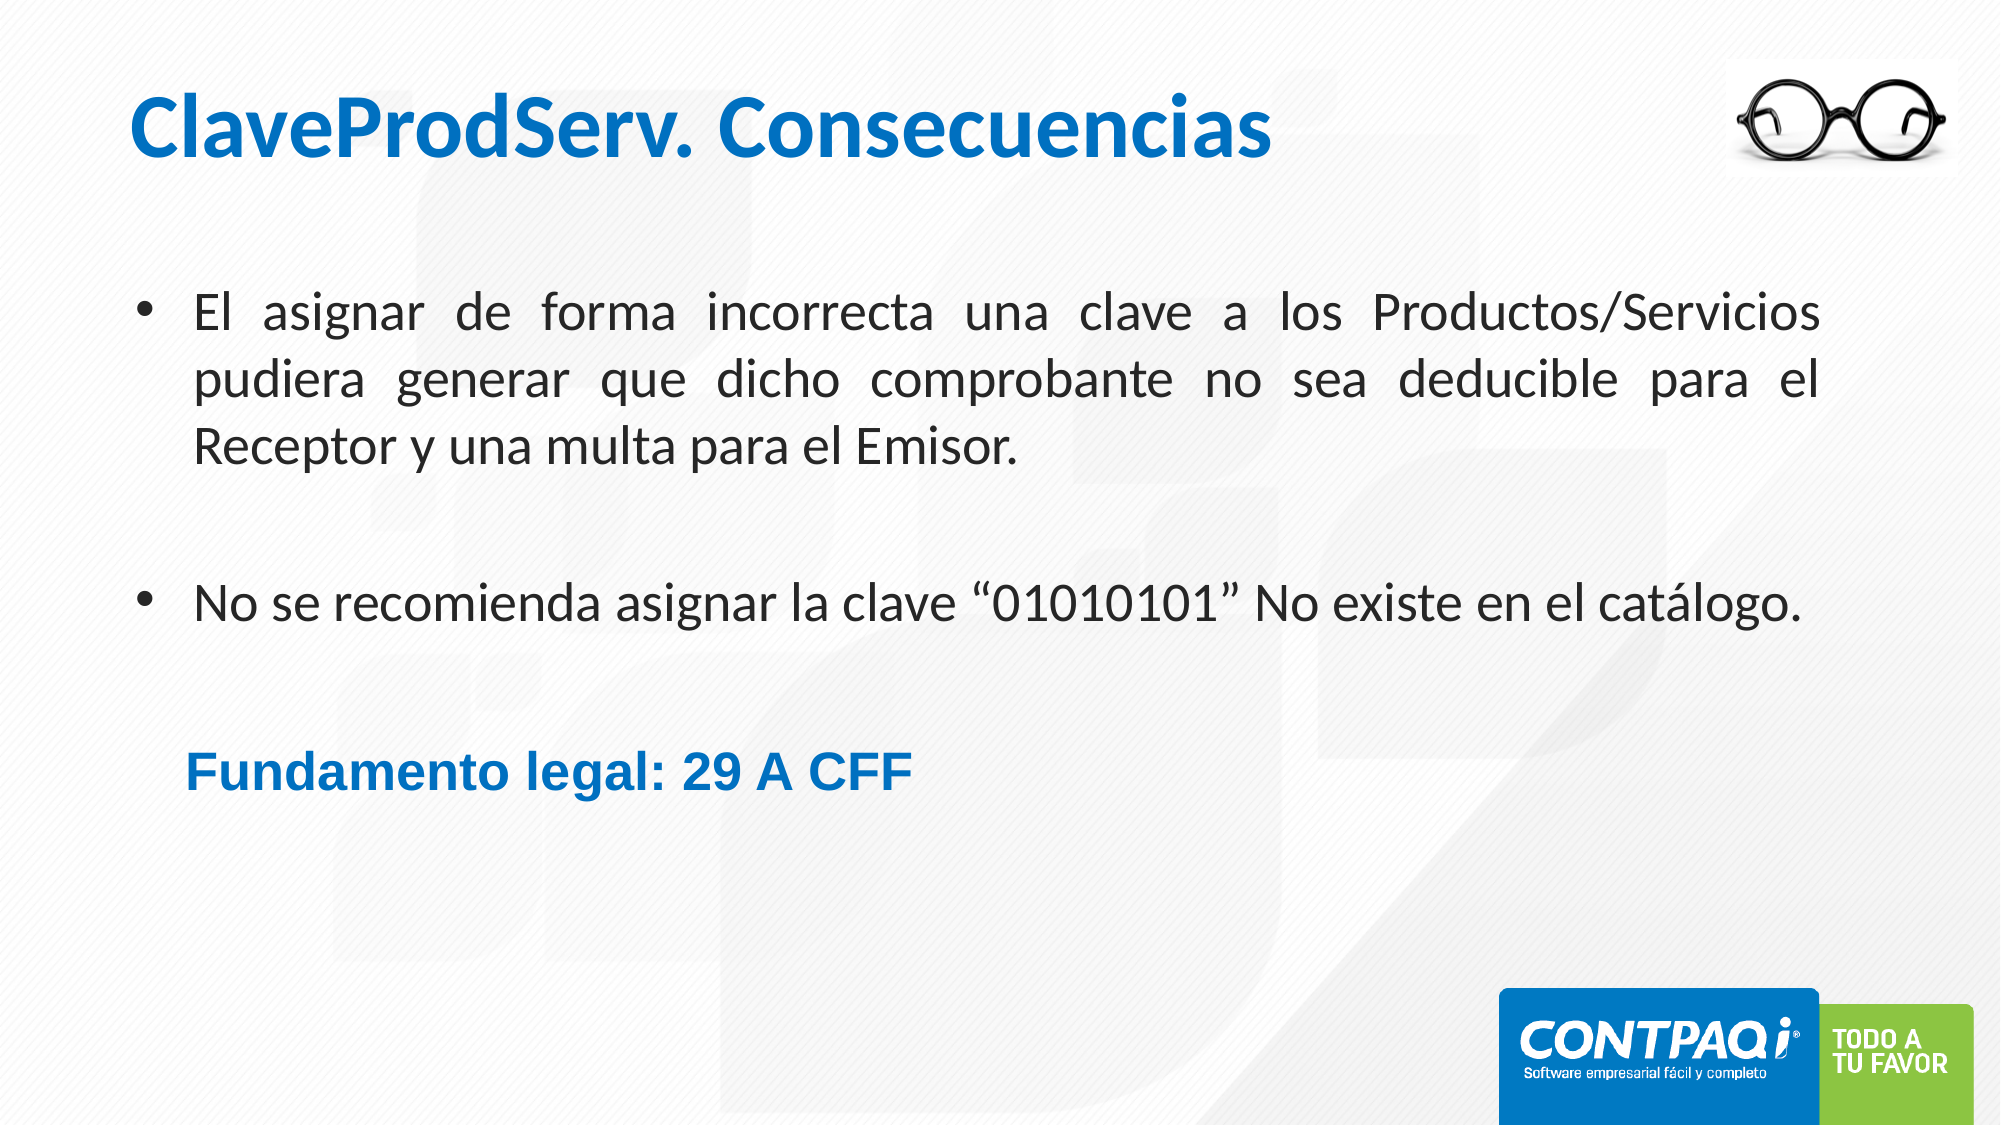

ClaveProdServ. Consecuencias

El asignar de forma incorrecta una clave a los Productos/Servicios pudiera generar que dicho comprobante no sea deducible para el Receptor y una multa para el Emisor.

No se recomienda asignar la clave “01010101” No existe en el catálogo.

Fundamento legal: 29 A CFF